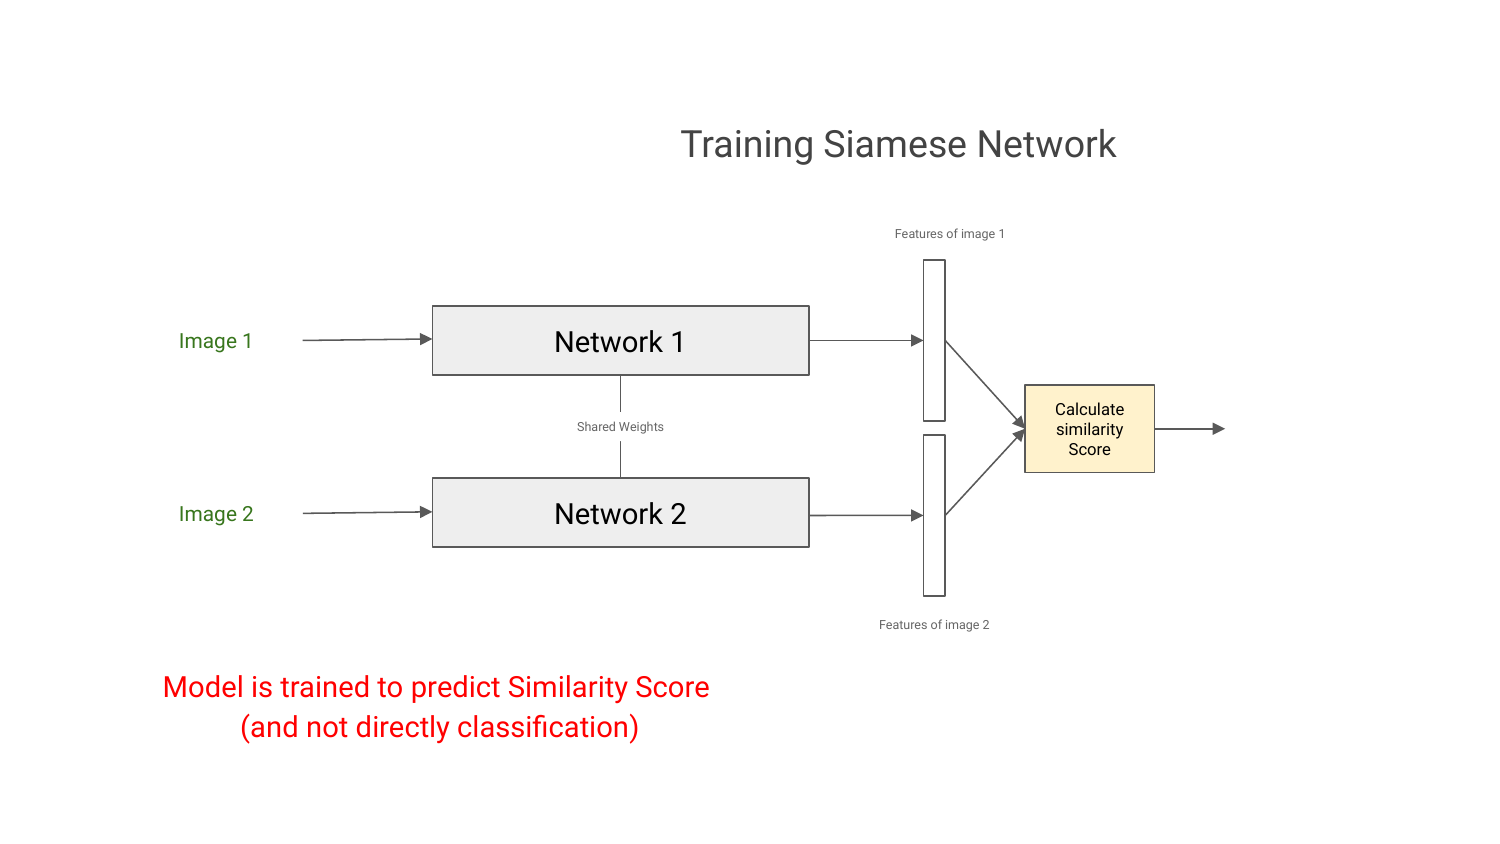

Training Siamese Network
Features of image 1

Image 1
Network 1
Calculate similarity Score
Shared Weights

Image 2
Network 2
Features of image 2
Model is trained to predict Similarity Score
(and not directly classification)